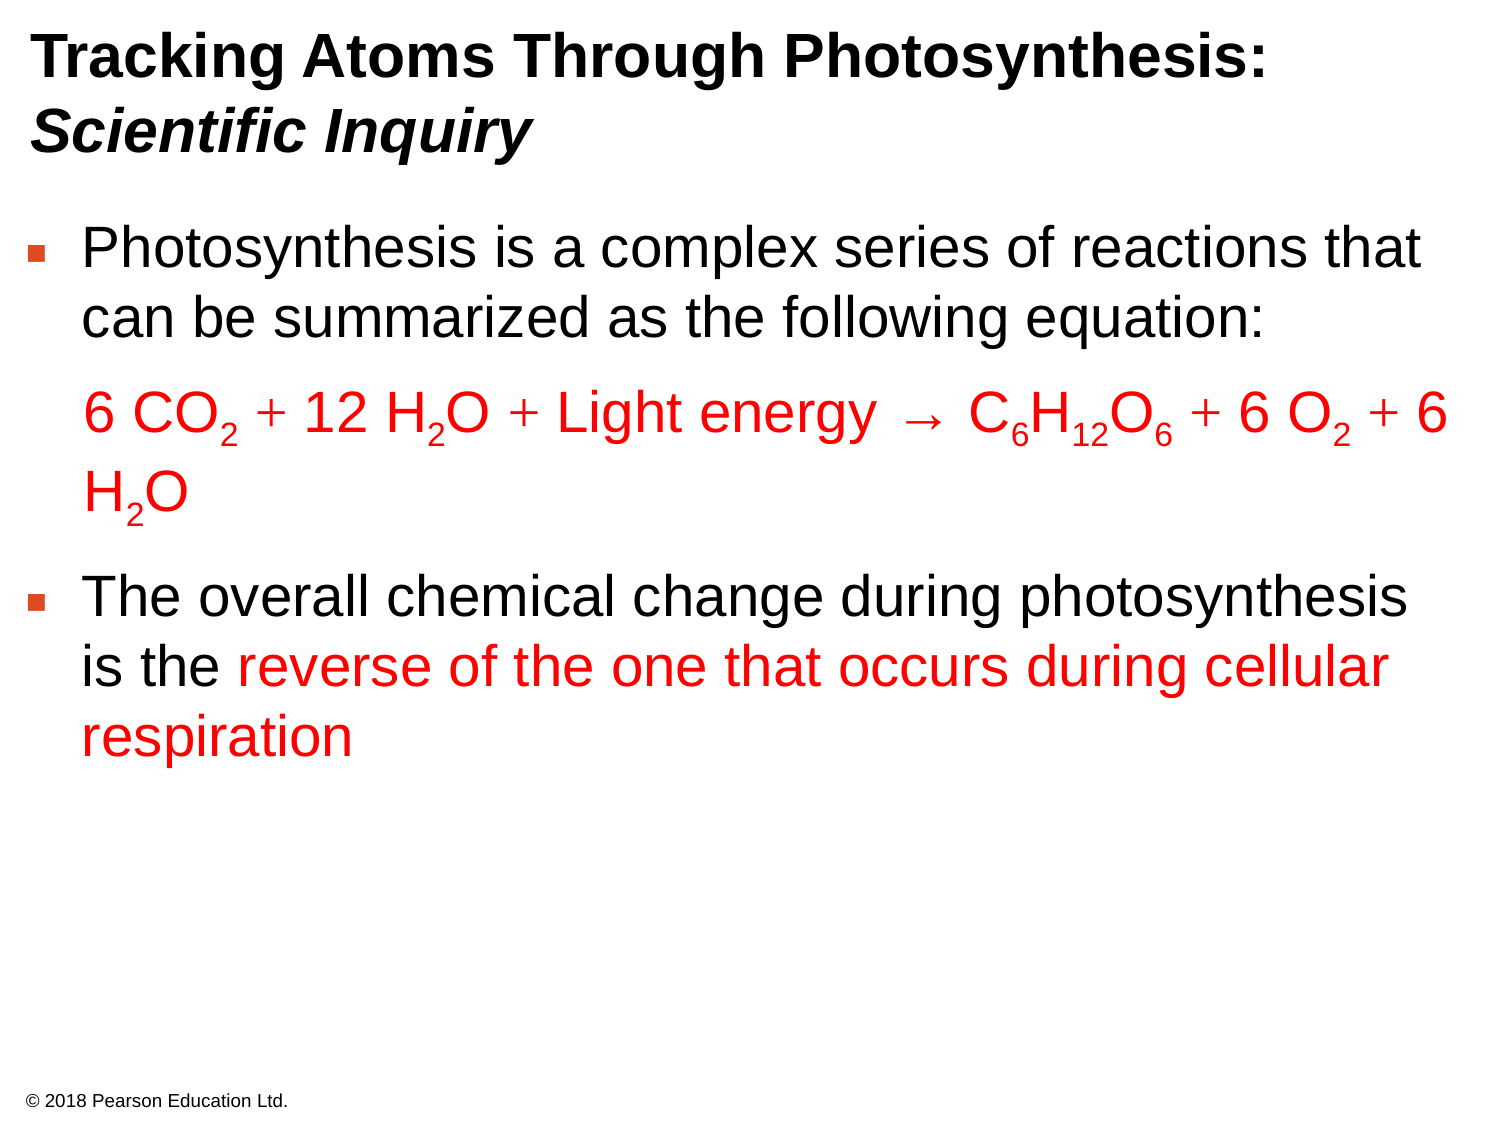

# Tracking Atoms Through Photosynthesis: Scientific Inquiry
Photosynthesis is a complex series of reactions that can be summarized as the following equation:
	6 CO2 + 12 H2O + Light energy → C6H12O6 + 6 O2 + 6 H2O
The overall chemical change during photosynthesis is the reverse of the one that occurs during cellular respiration
© 2018 Pearson Education Ltd.